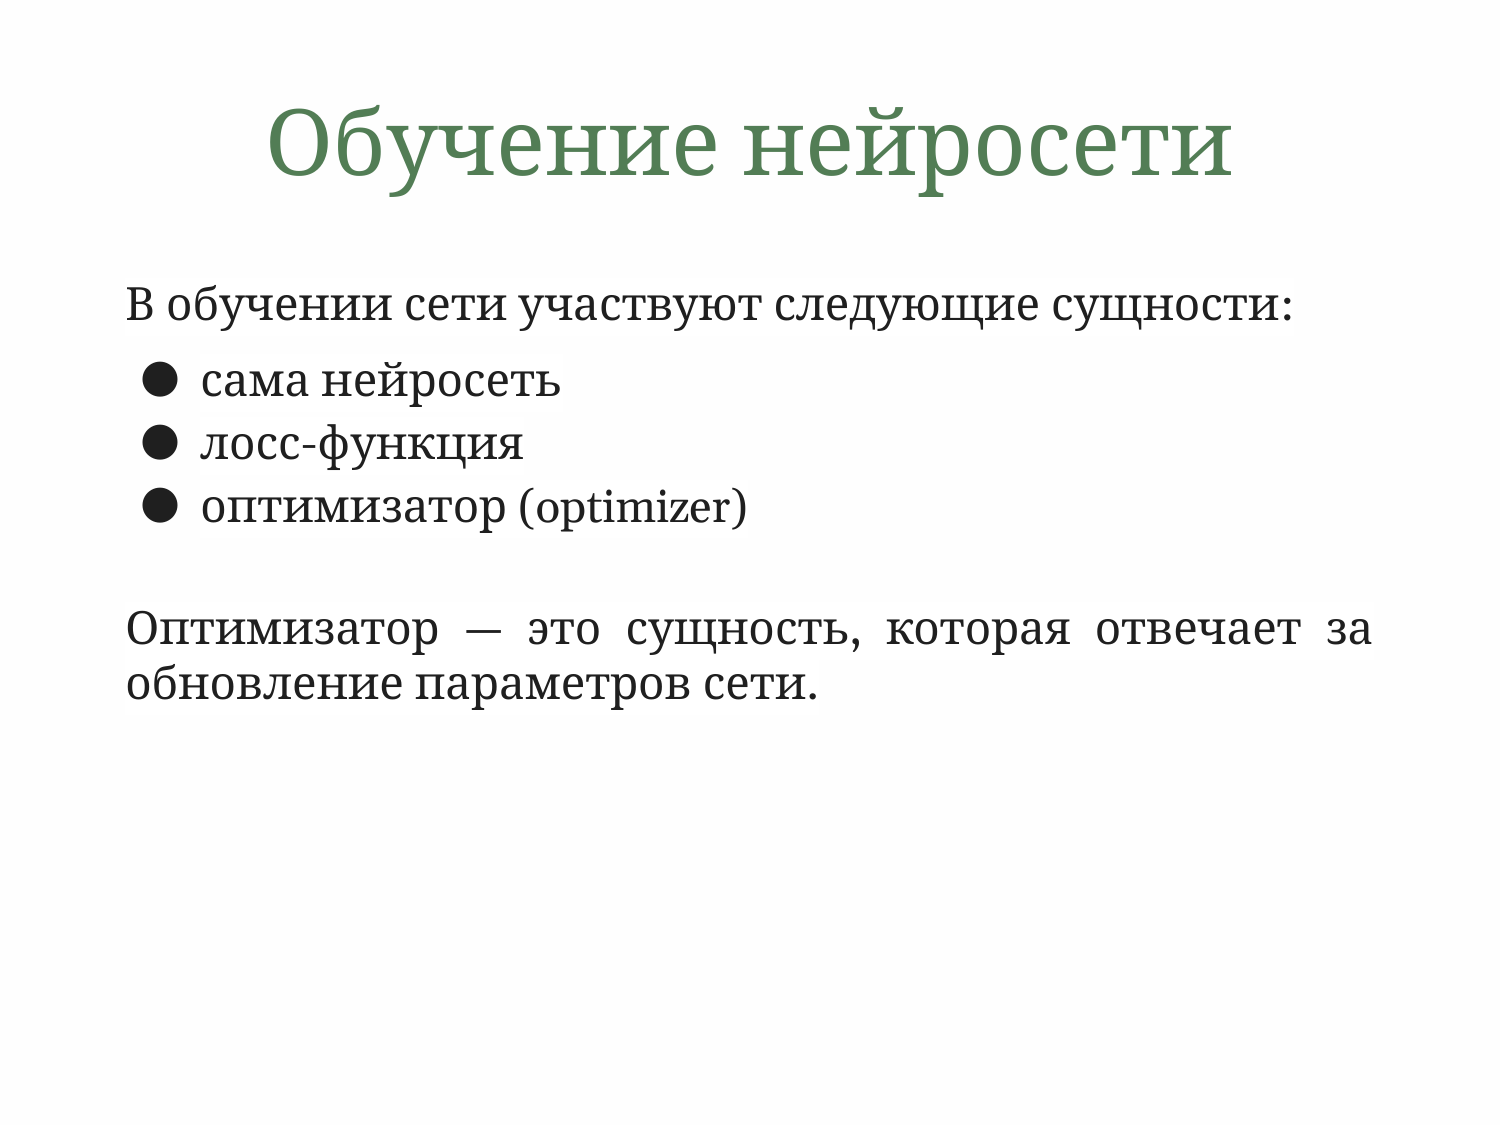

# Обучение нейросети
В обучении сети участвуют следующие сущности:
сама нейросеть
лосс-функция
оптимизатор (optimizer)

Оптимизатор — это сущность, которая отвечает за обновление параметров сети.